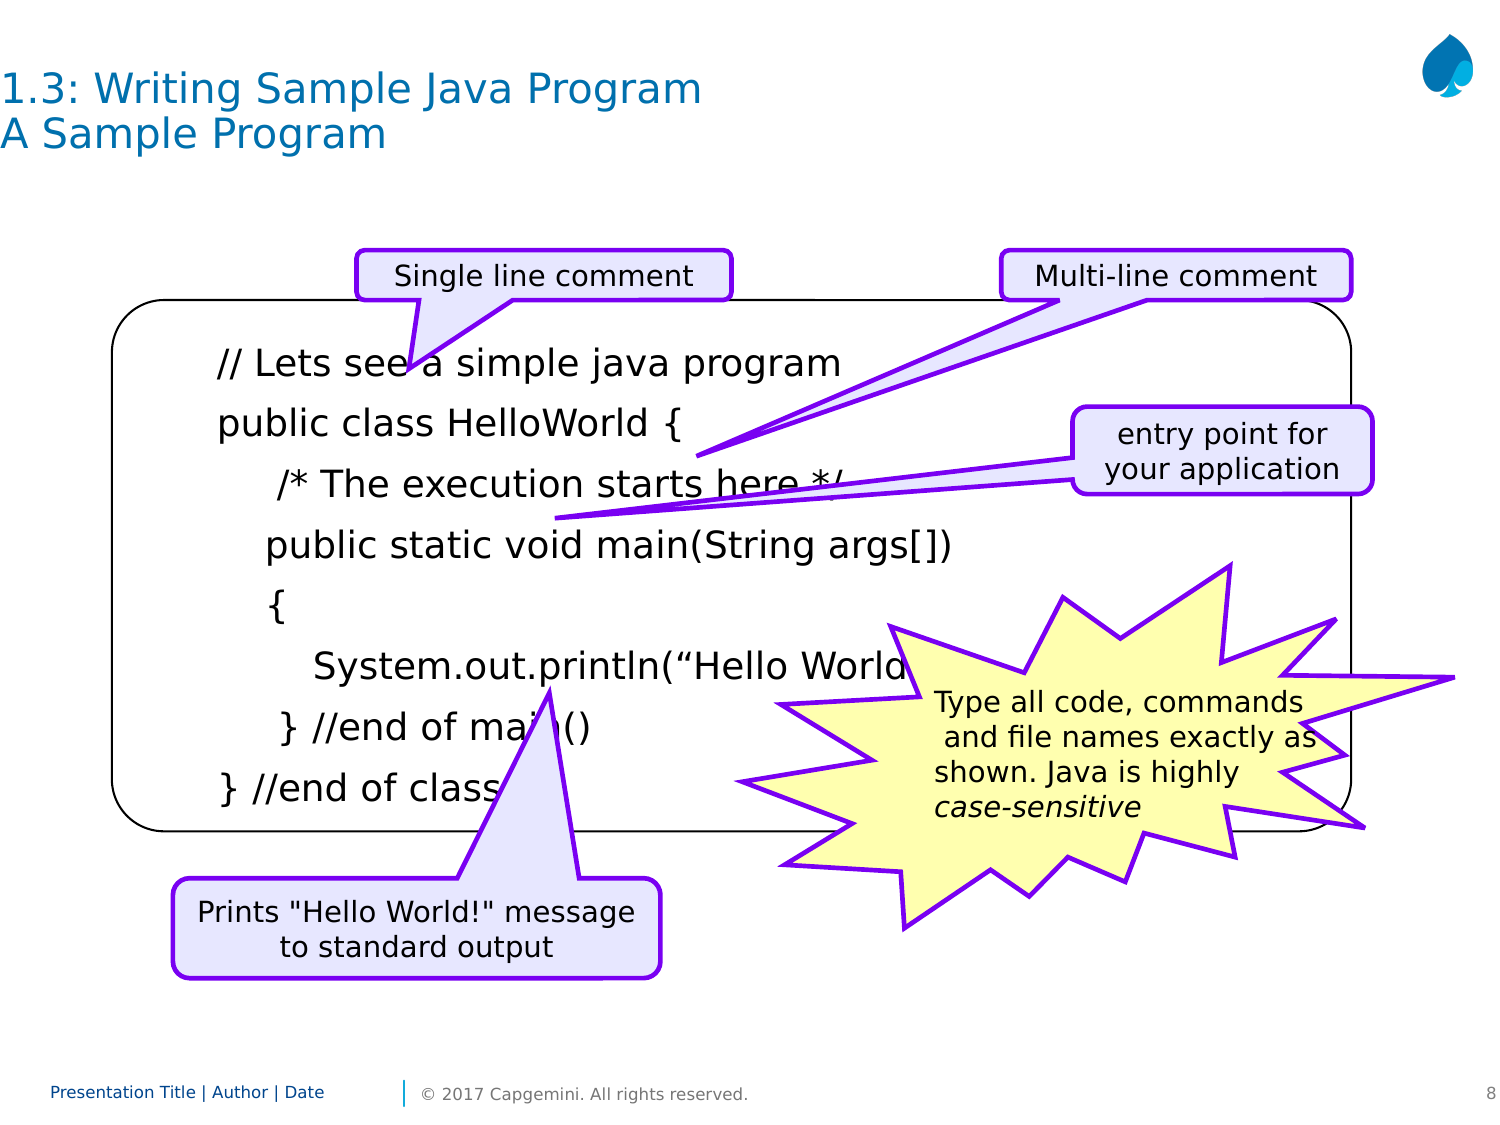

1.3: Writing Sample Java Program
A Sample Program
Single line comment
Multi-line comment
// Lets see a simple java program
public class HelloWorld {
     /* The execution starts here */
    public static void main(String args[])
    {
        System.out.println(“Hello World!“);
     } //end of main()
} //end of class
entry point for your application
Type all code, commands
 and file names exactly as
shown. Java is highly
case-sensitive
Prints "Hello World!" message to standard output